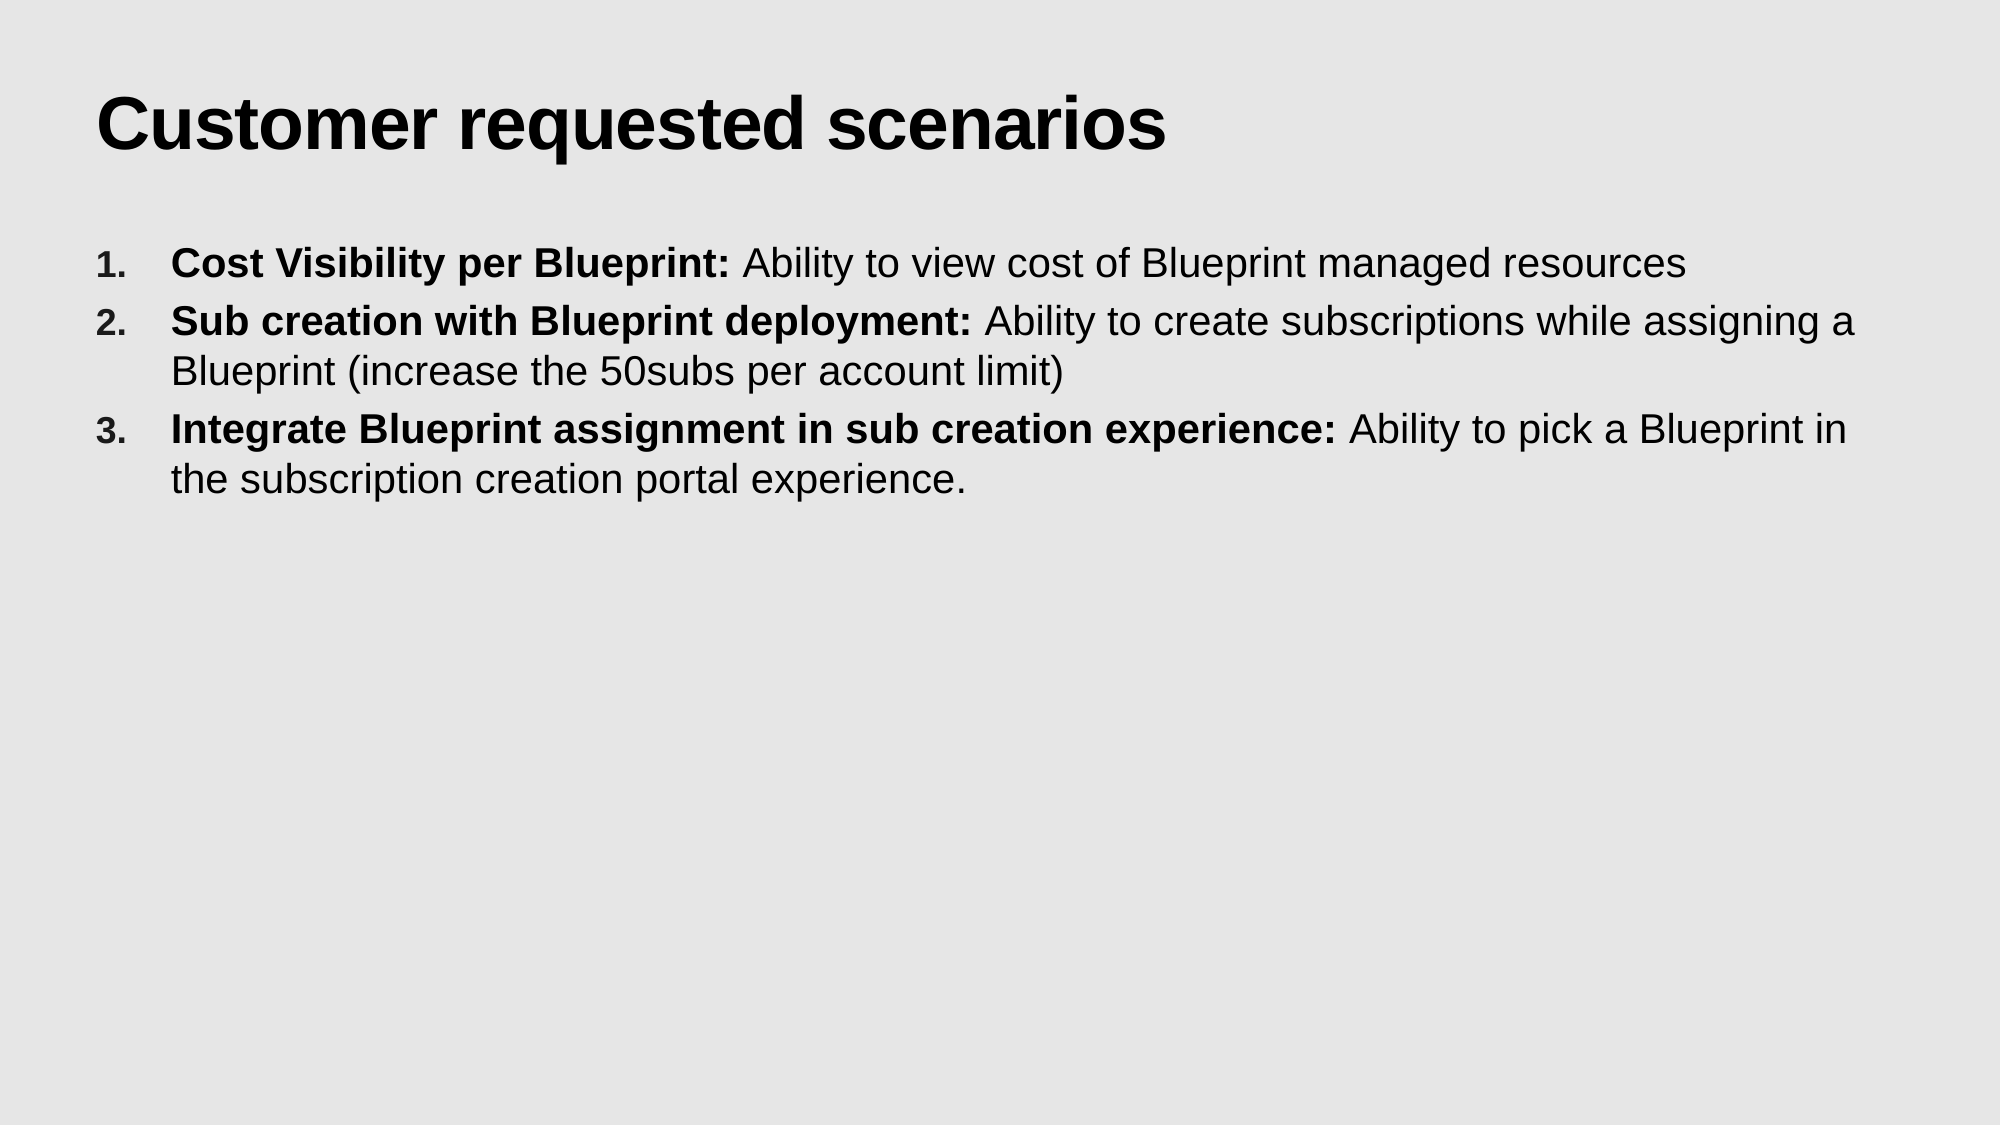

# Customer requested scenarios
Cost Visibility per Blueprint: Ability to view cost of Blueprint managed resources
Sub creation with Blueprint deployment: Ability to create subscriptions while assigning a Blueprint (increase the 50subs per account limit)
Integrate Blueprint assignment in sub creation experience: Ability to pick a Blueprint in the subscription creation portal experience.